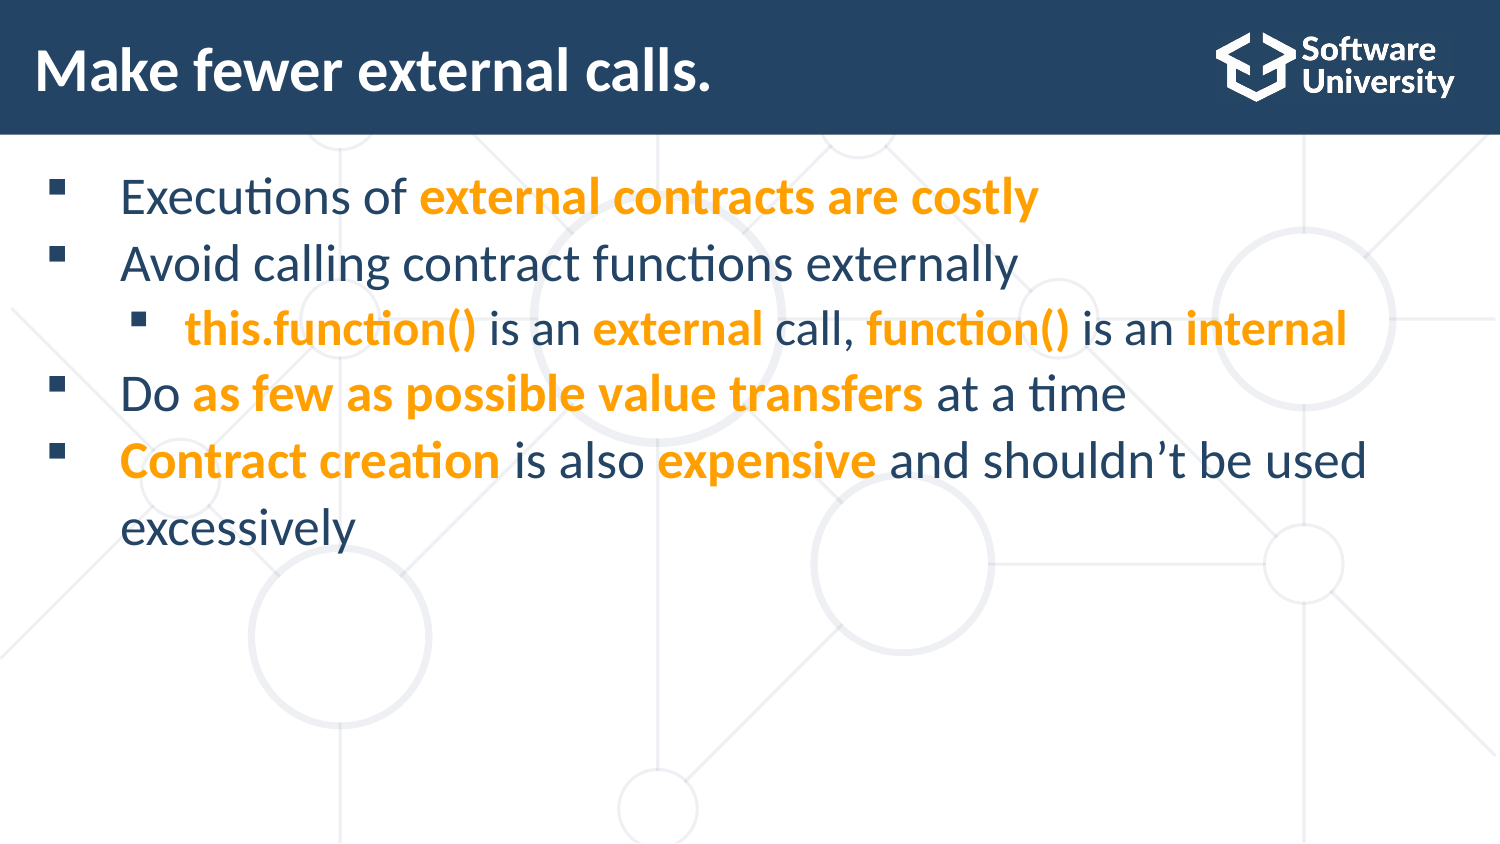

# Make fewer external calls.
Executions of external contracts are costly
Avoid calling contract functions externally
this.function() is an external call, function() is an internal
Do as few as possible value transfers at a time
Contract creation is also expensive and shouldn’t be used
excessively